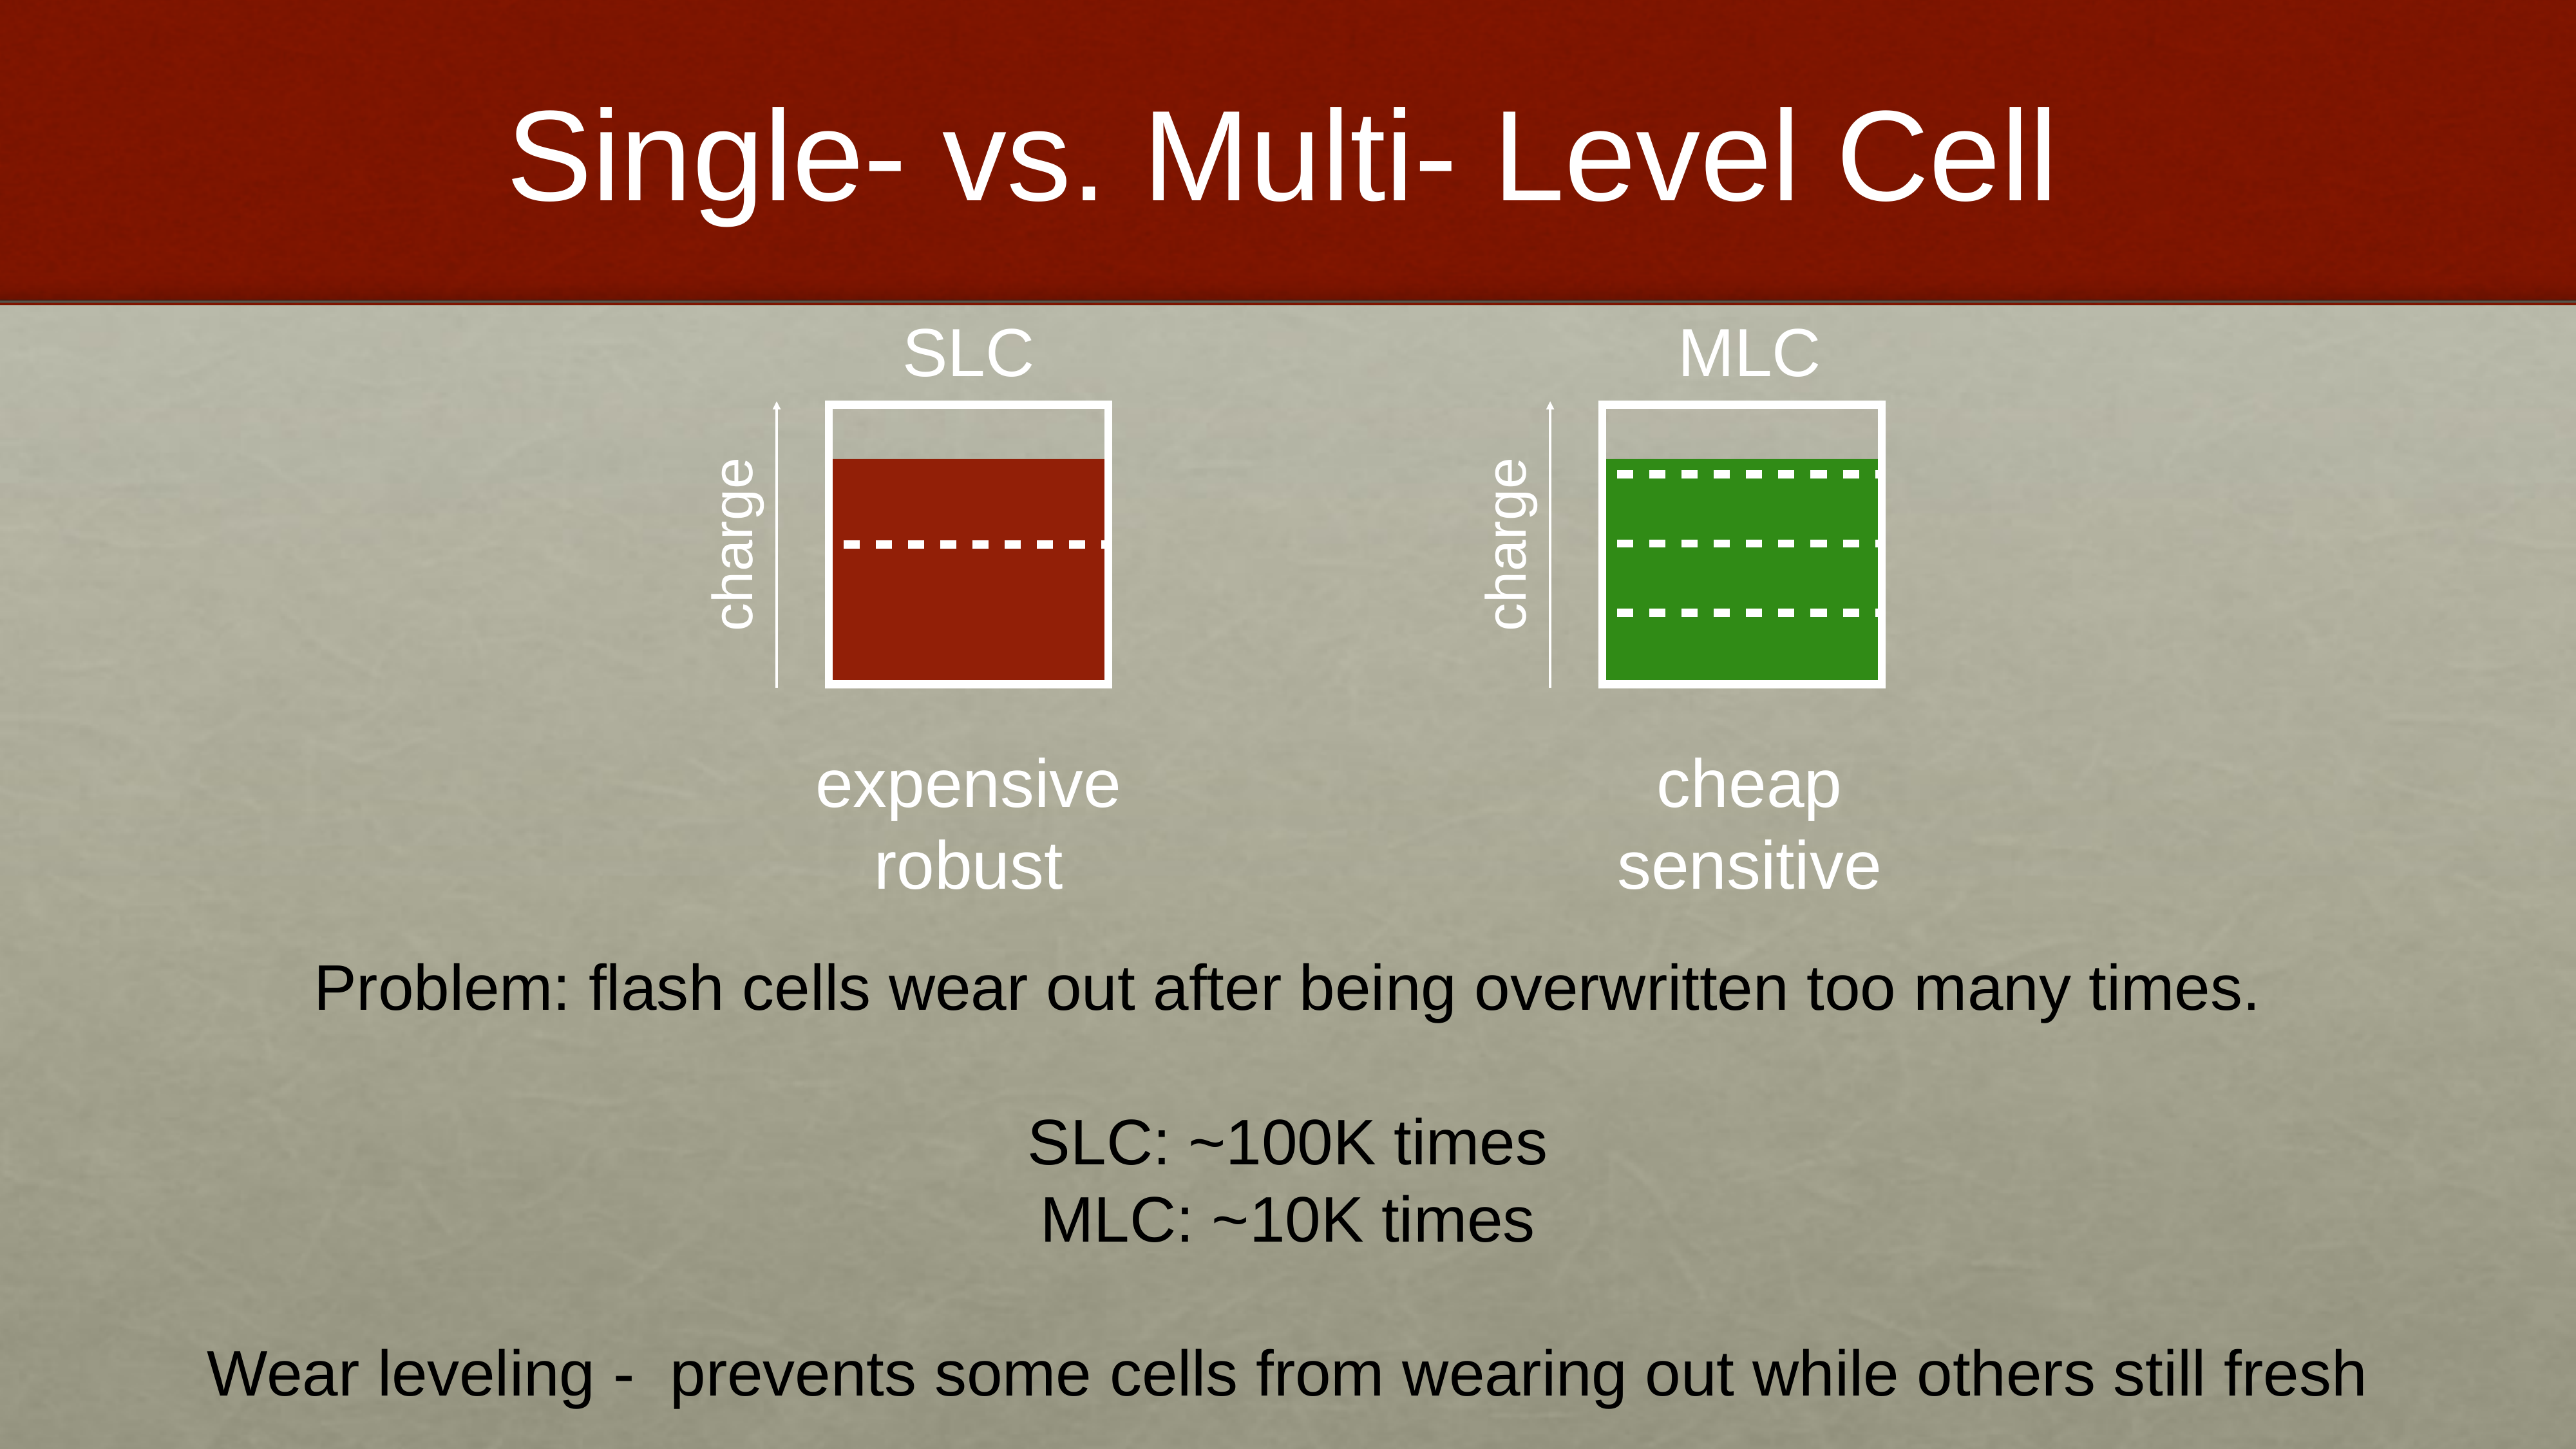

# Single- vs. Multi- Level Cell
SLC
MLC

charge
charge

expensive
robust
cheap
sensitive
Problem: flash cells wear out after being overwritten too many times.

SLC: ~100K times
MLC: ~10K times

Wear leveling -  prevents some cells from wearing out while others still fresh